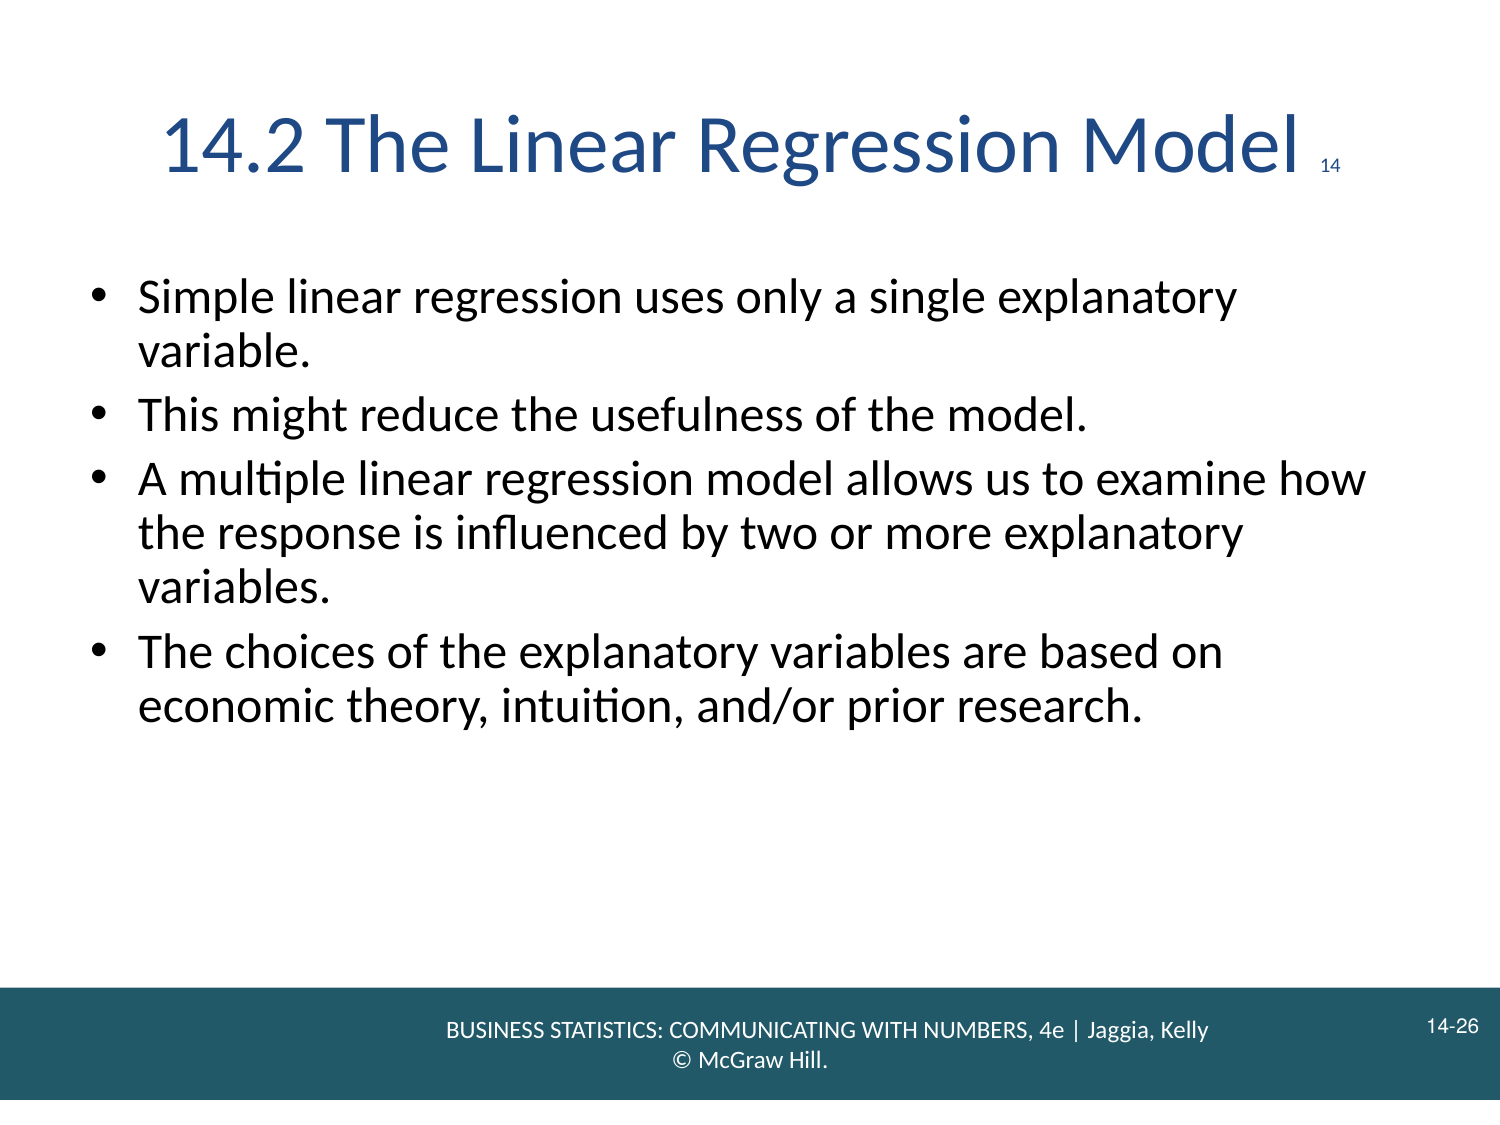

# 14.2 The Linear Regression Model 14
Simple linear regression uses only a single explanatory variable.
This might reduce the usefulness of the model.
A multiple linear regression model allows us to examine how the response is influenced by two or more explanatory variables.
The choices of the explanatory variables are based on economic theory, intuition, and/or prior research.